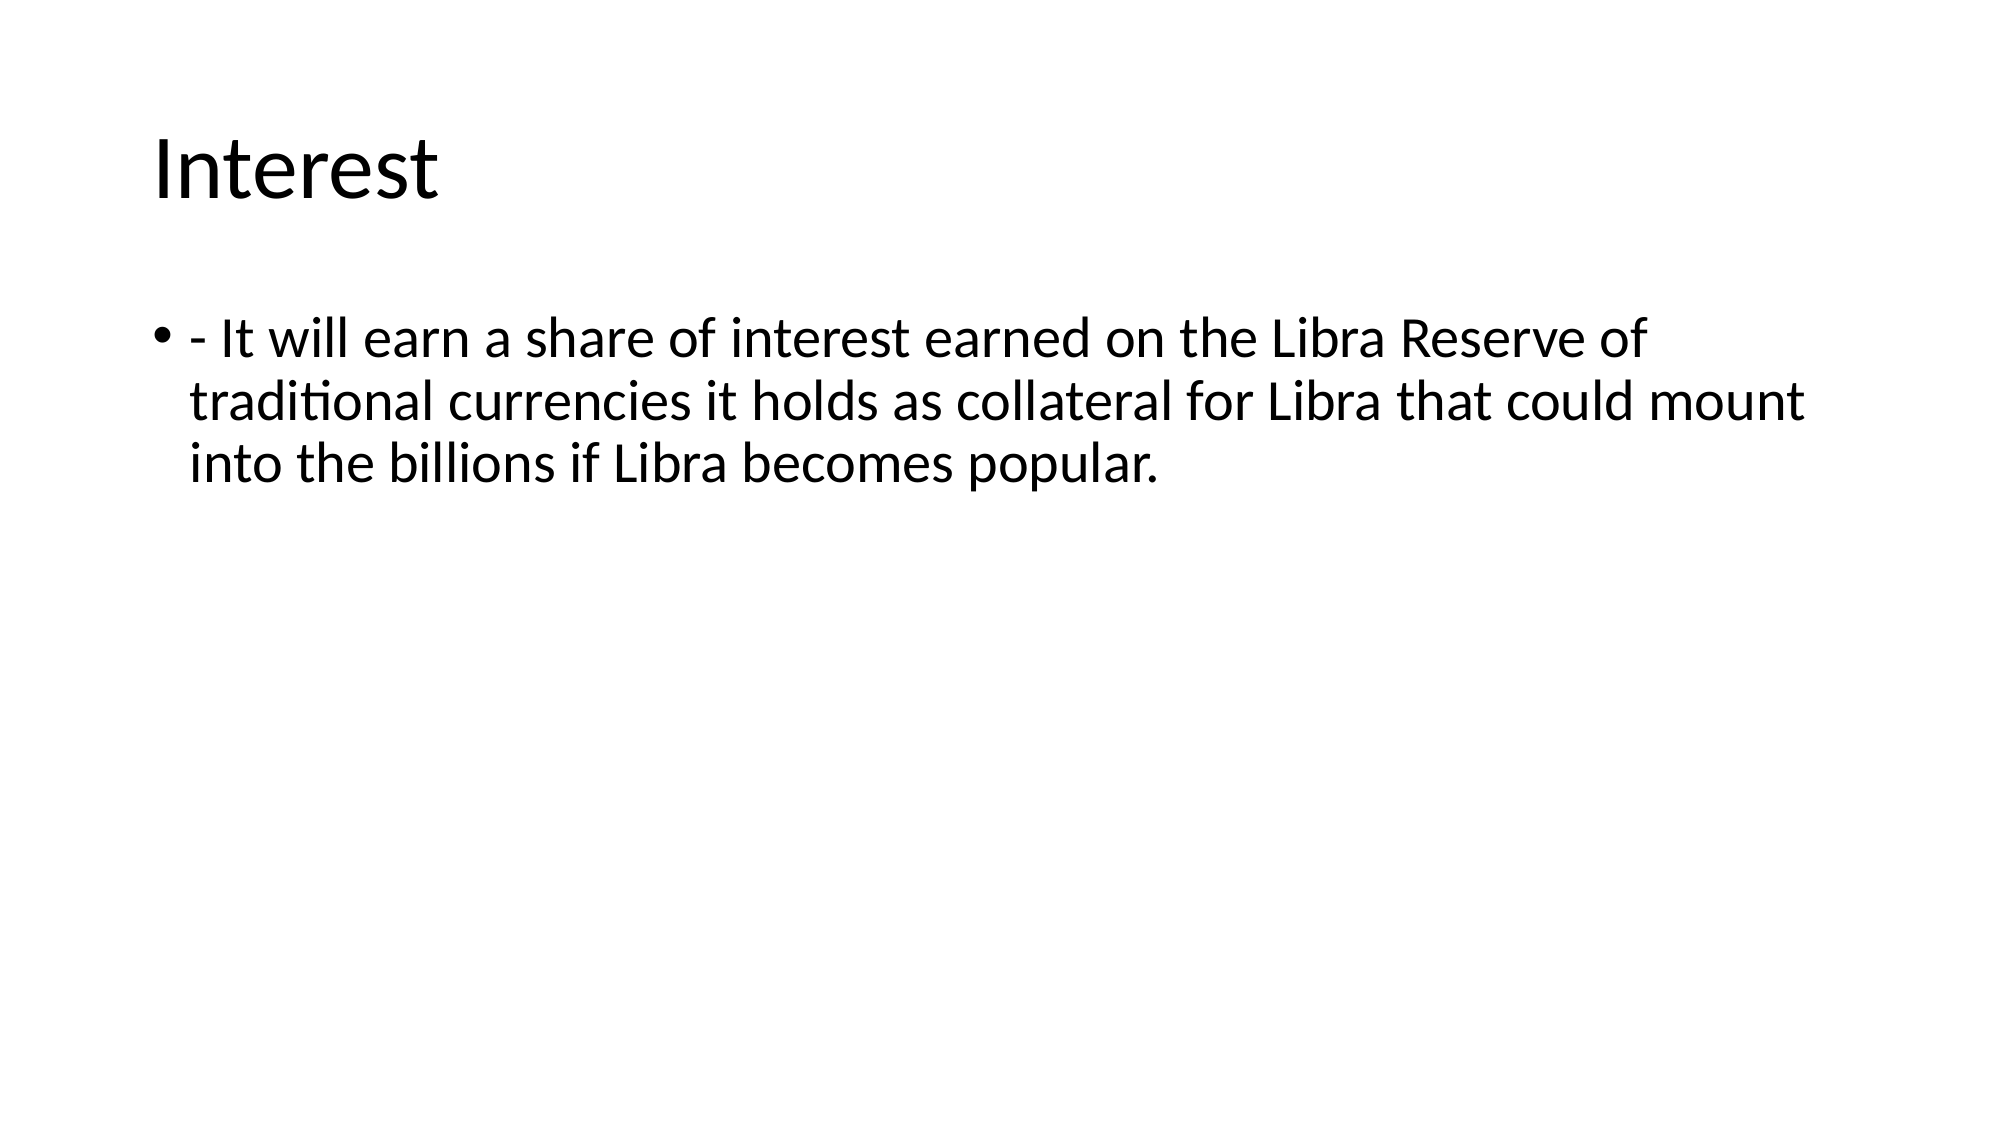

# Interest
- It will earn a share of interest earned on the Libra Reserve of traditional currencies it holds as collateral for Libra that could mount into the billions if Libra becomes popular.